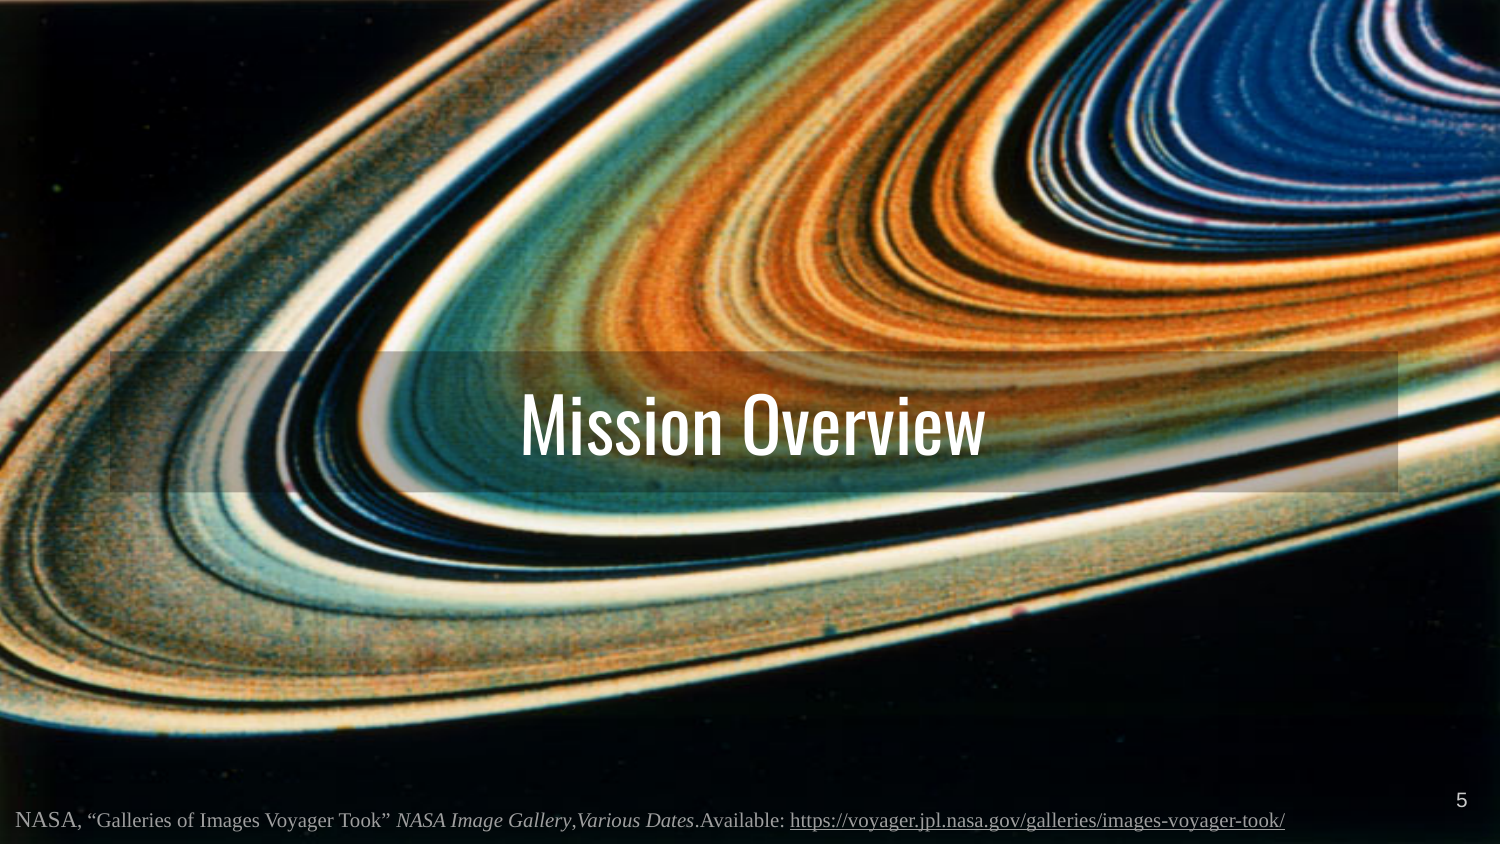

# Mission Overview
5
NASA, “Galleries of Images Voyager Took” NASA Image Gallery,Various Dates.Available: https://voyager.jpl.nasa.gov/galleries/images-voyager-took/